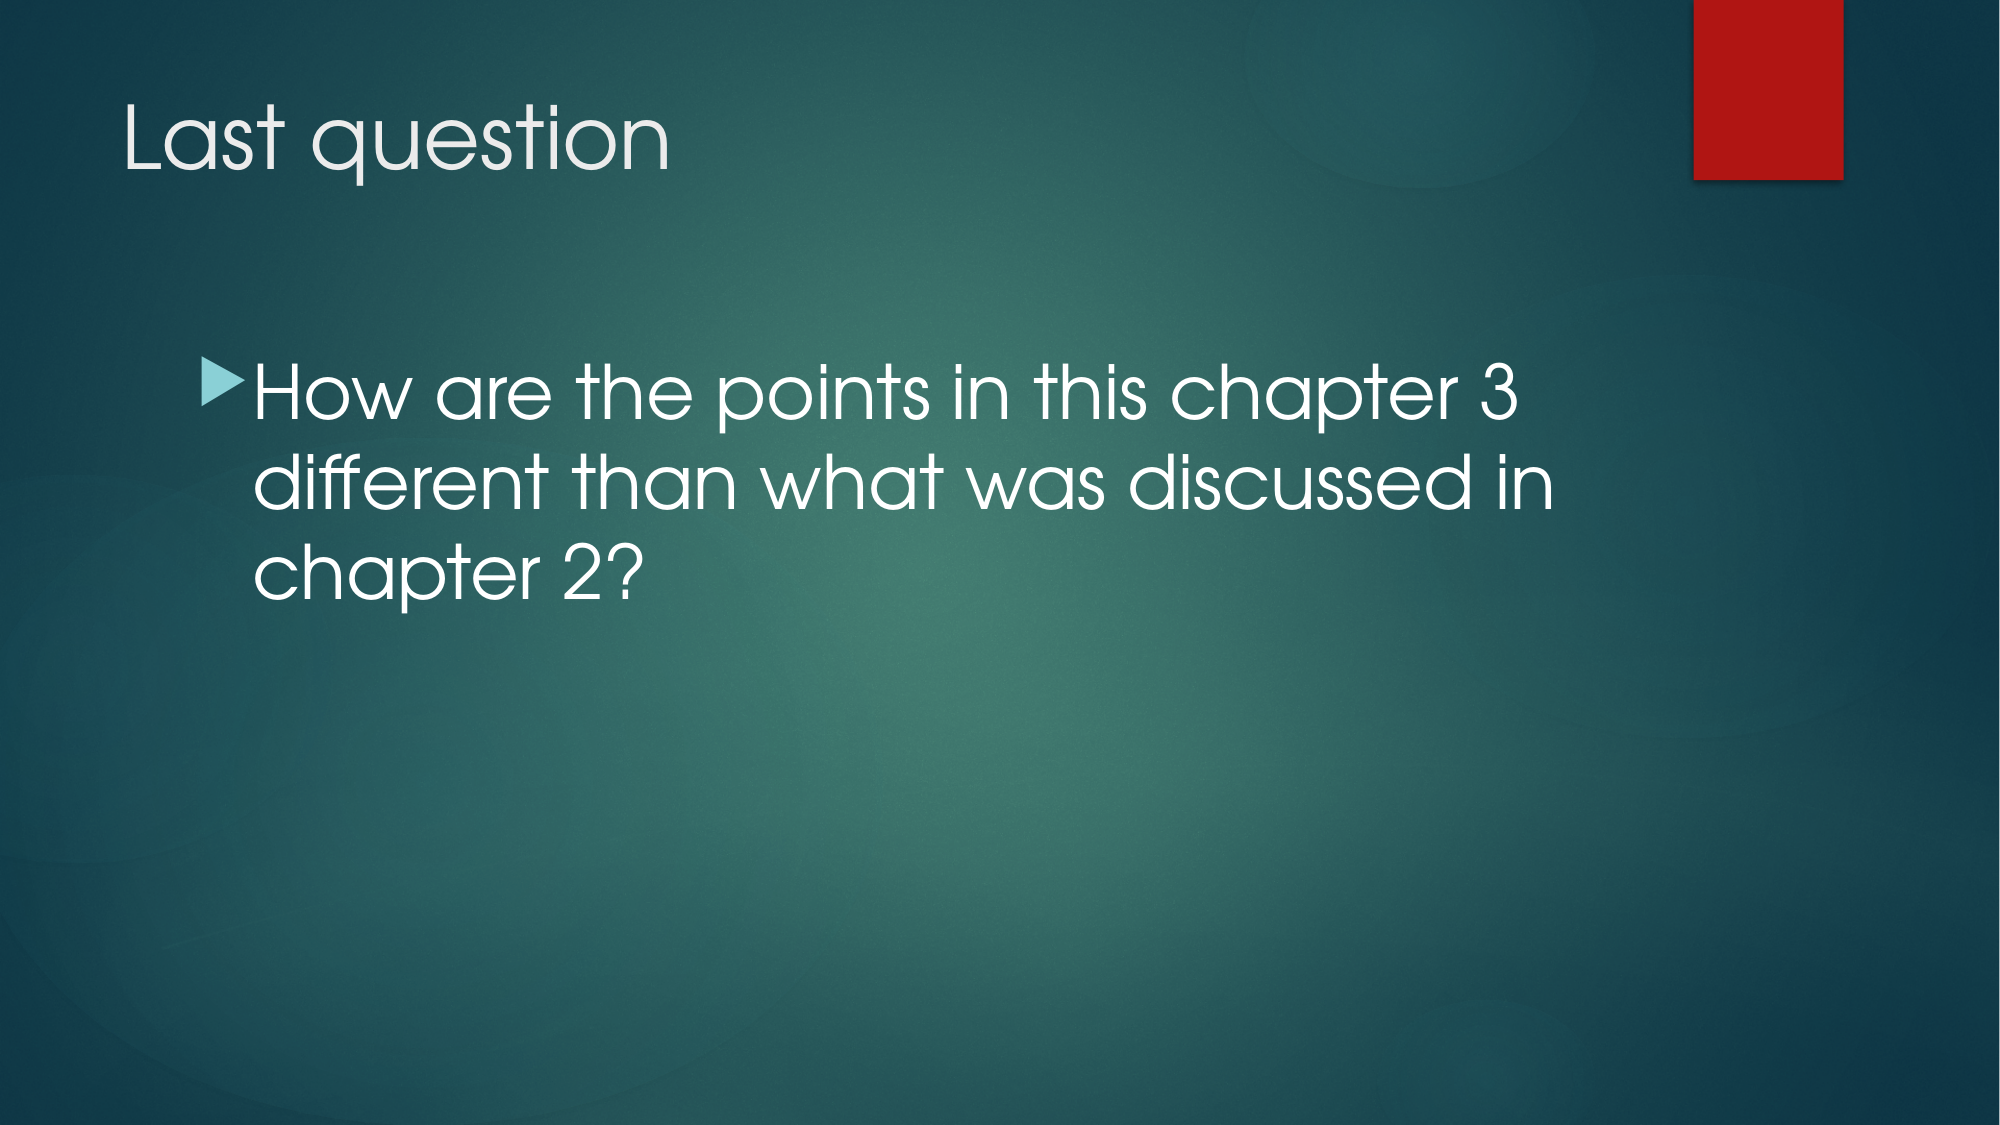

# Last question
How are the points in this chapter 3 different than what was discussed in chapter 2?